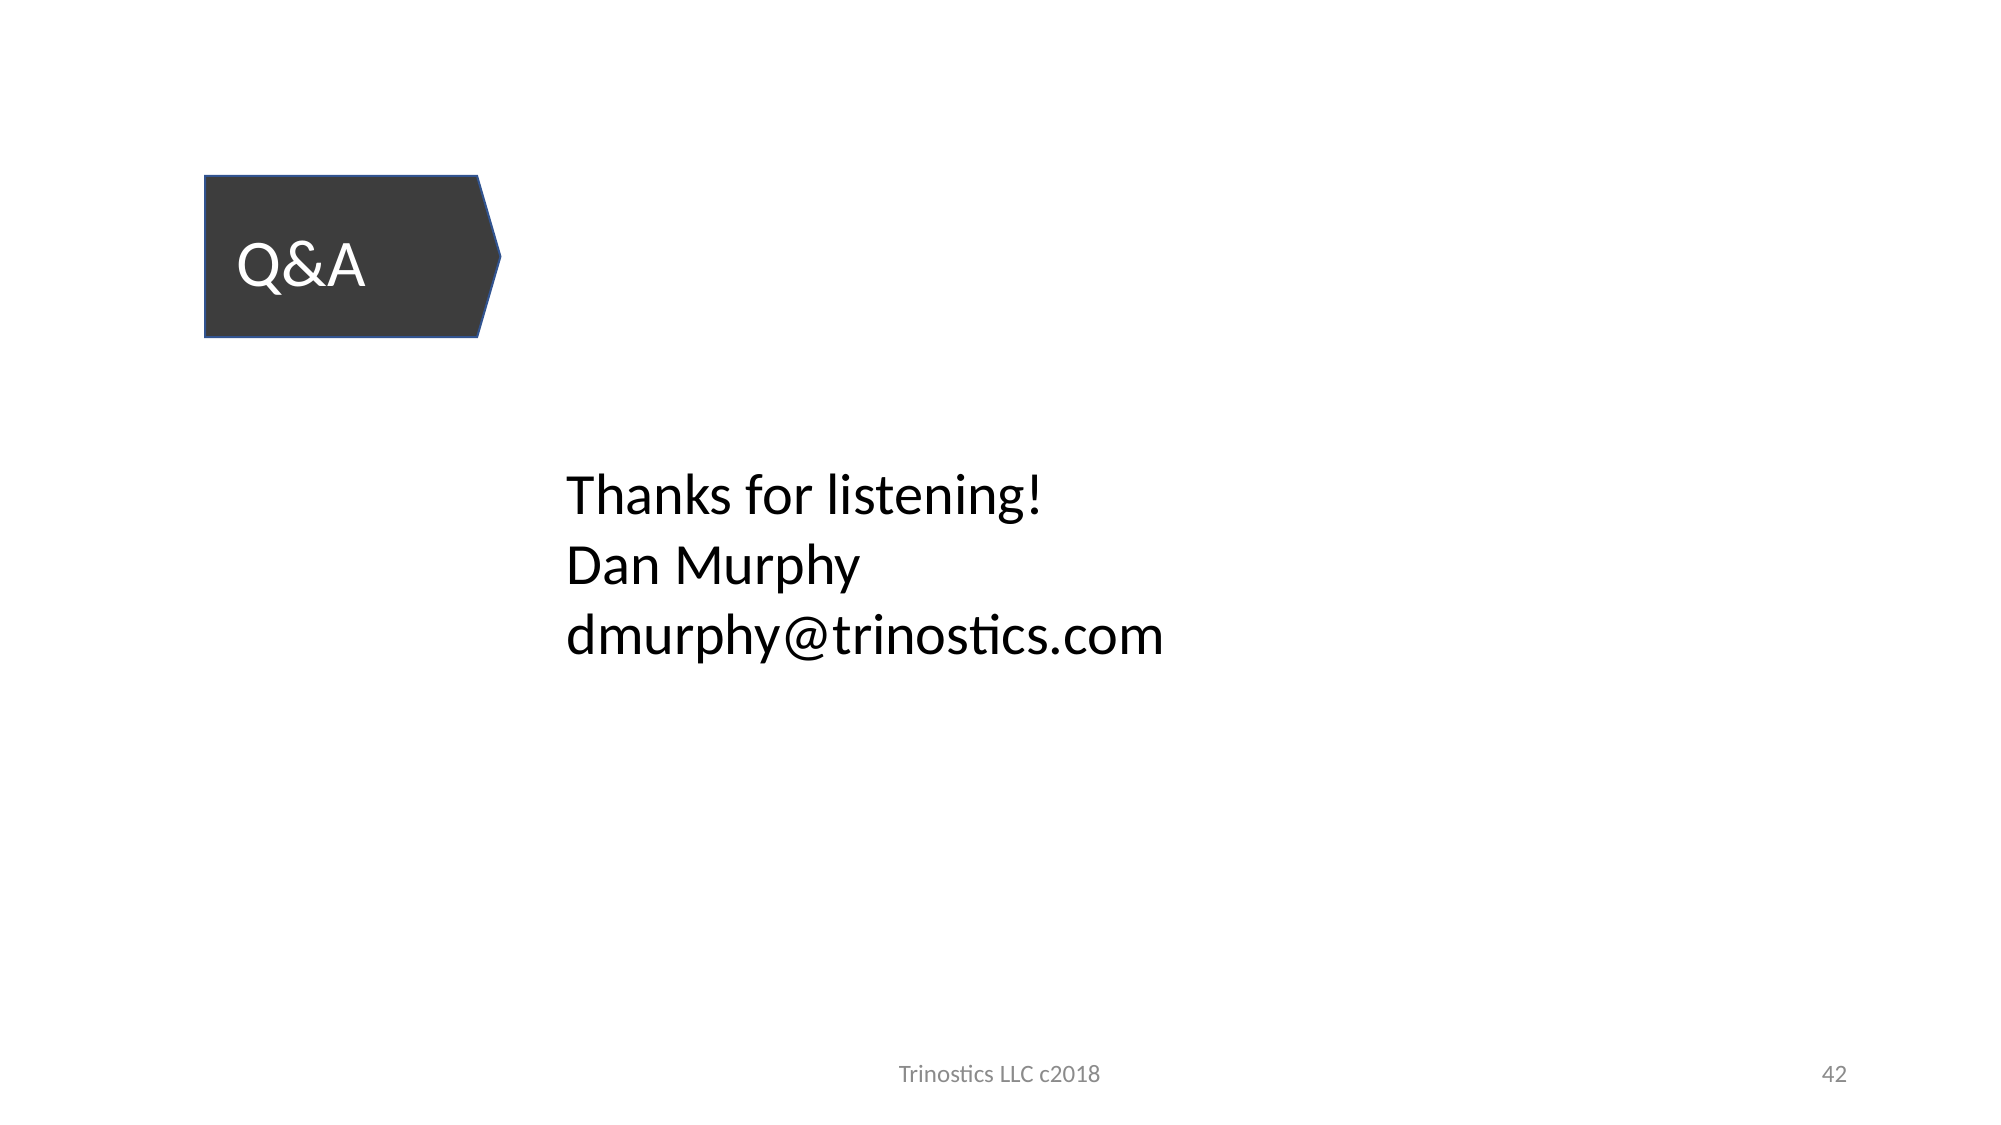

Q&A
Thanks for listening!
Dan Murphy
dmurphy@trinostics.com
Trinostics LLC c2018
42